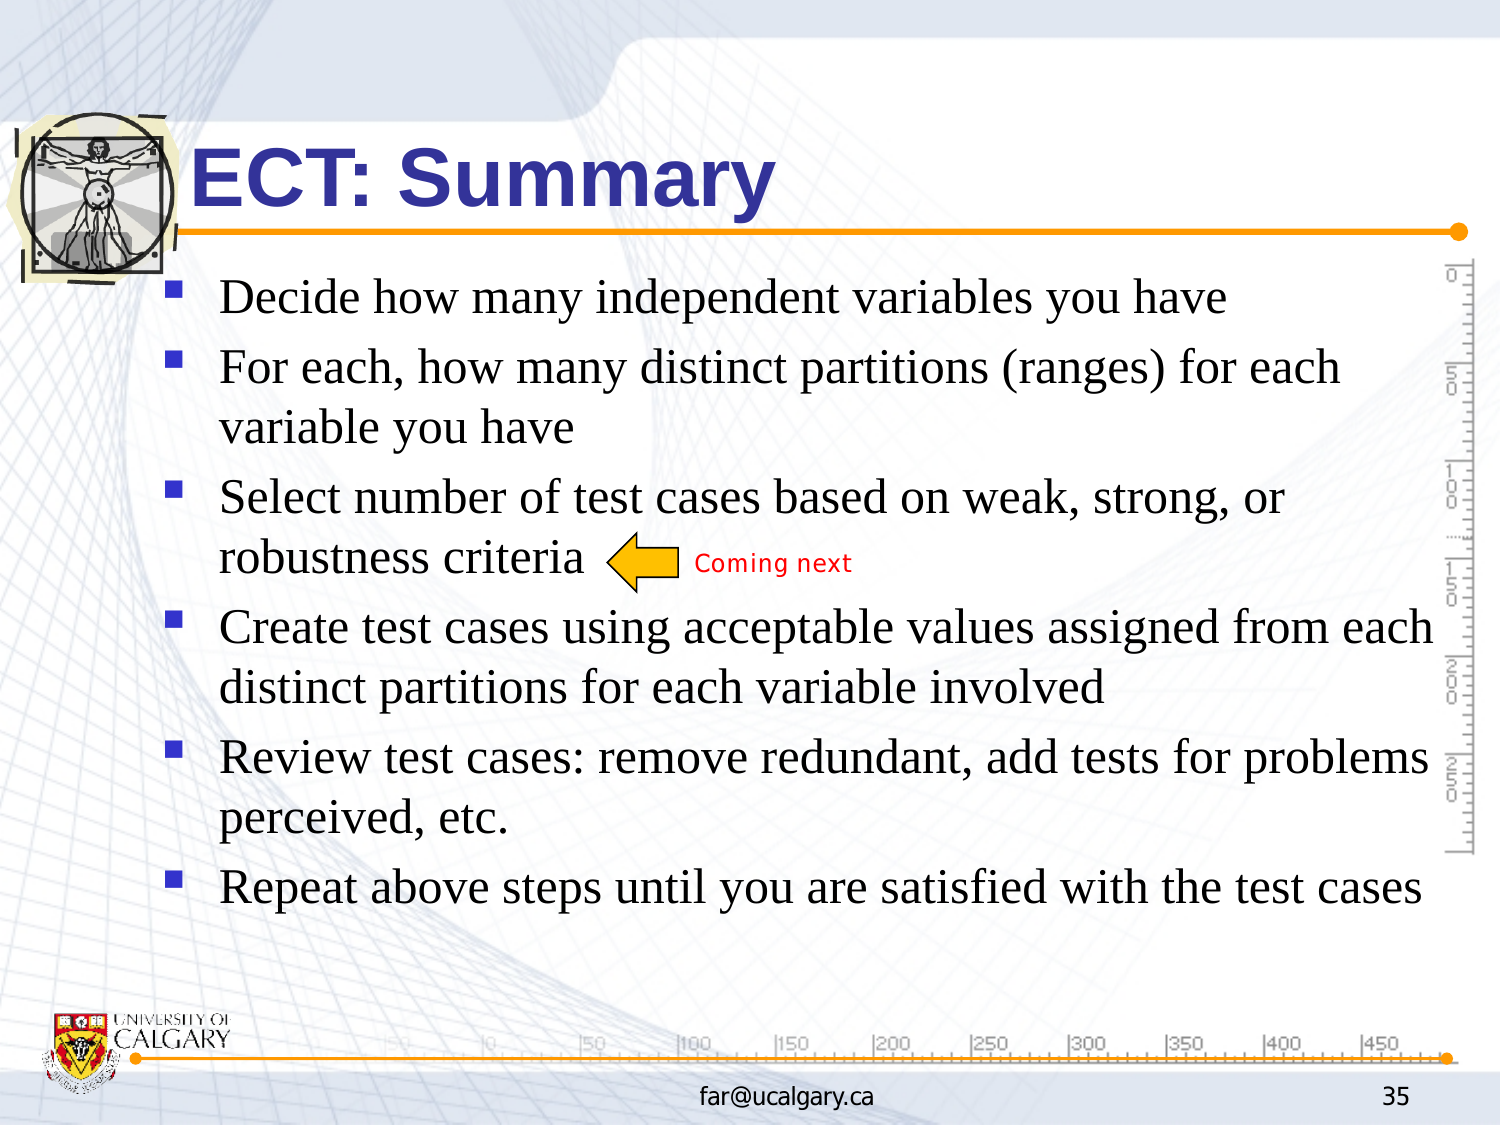

# ECT: Summary
Decide how many independent variables you have
For each, how many distinct partitions (ranges) for each variable you have
Select number of test cases based on weak, strong, or robustness criteria
Create test cases using acceptable values assigned from each distinct partitions for each variable involved
Review test cases: remove redundant, add tests for problems perceived, etc.
Repeat above steps until you are satisfied with the test cases

Coming next
far@ucalgary.ca
35